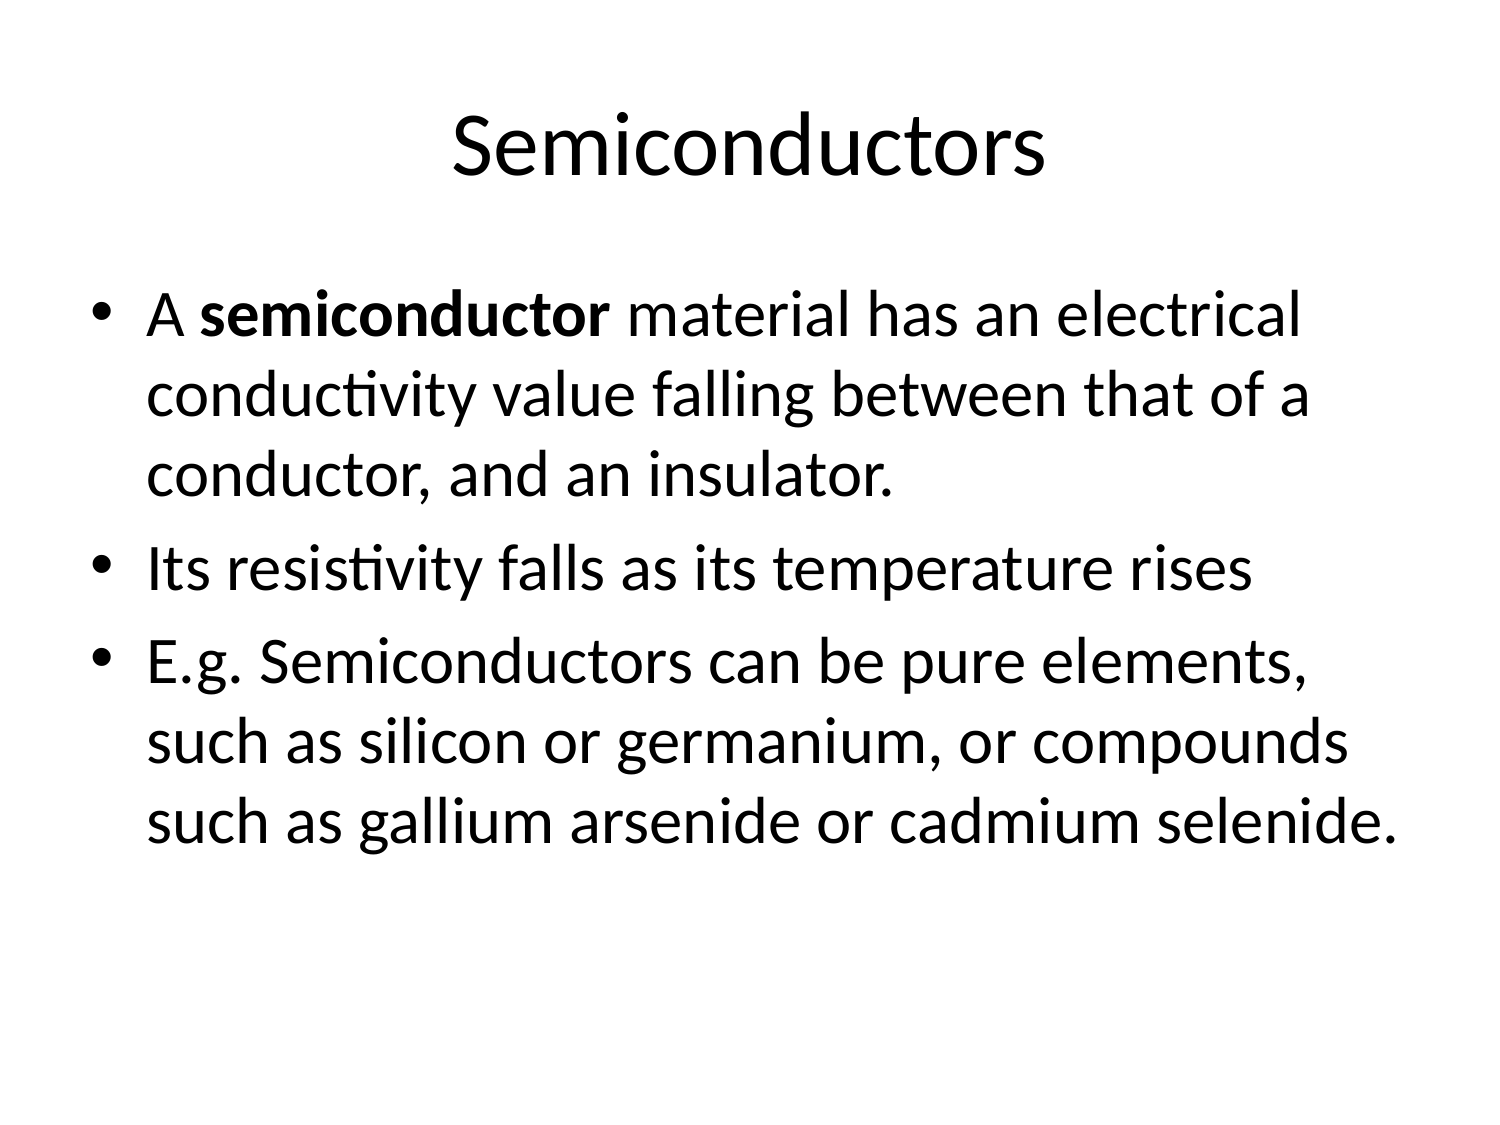

# Semiconductors
A semiconductor material has an electrical conductivity value falling between that of a conductor, and an insulator.
Its resistivity falls as its temperature rises
E.g. Semiconductors can be pure elements, such as silicon or germanium, or compounds such as gallium arsenide or cadmium selenide.